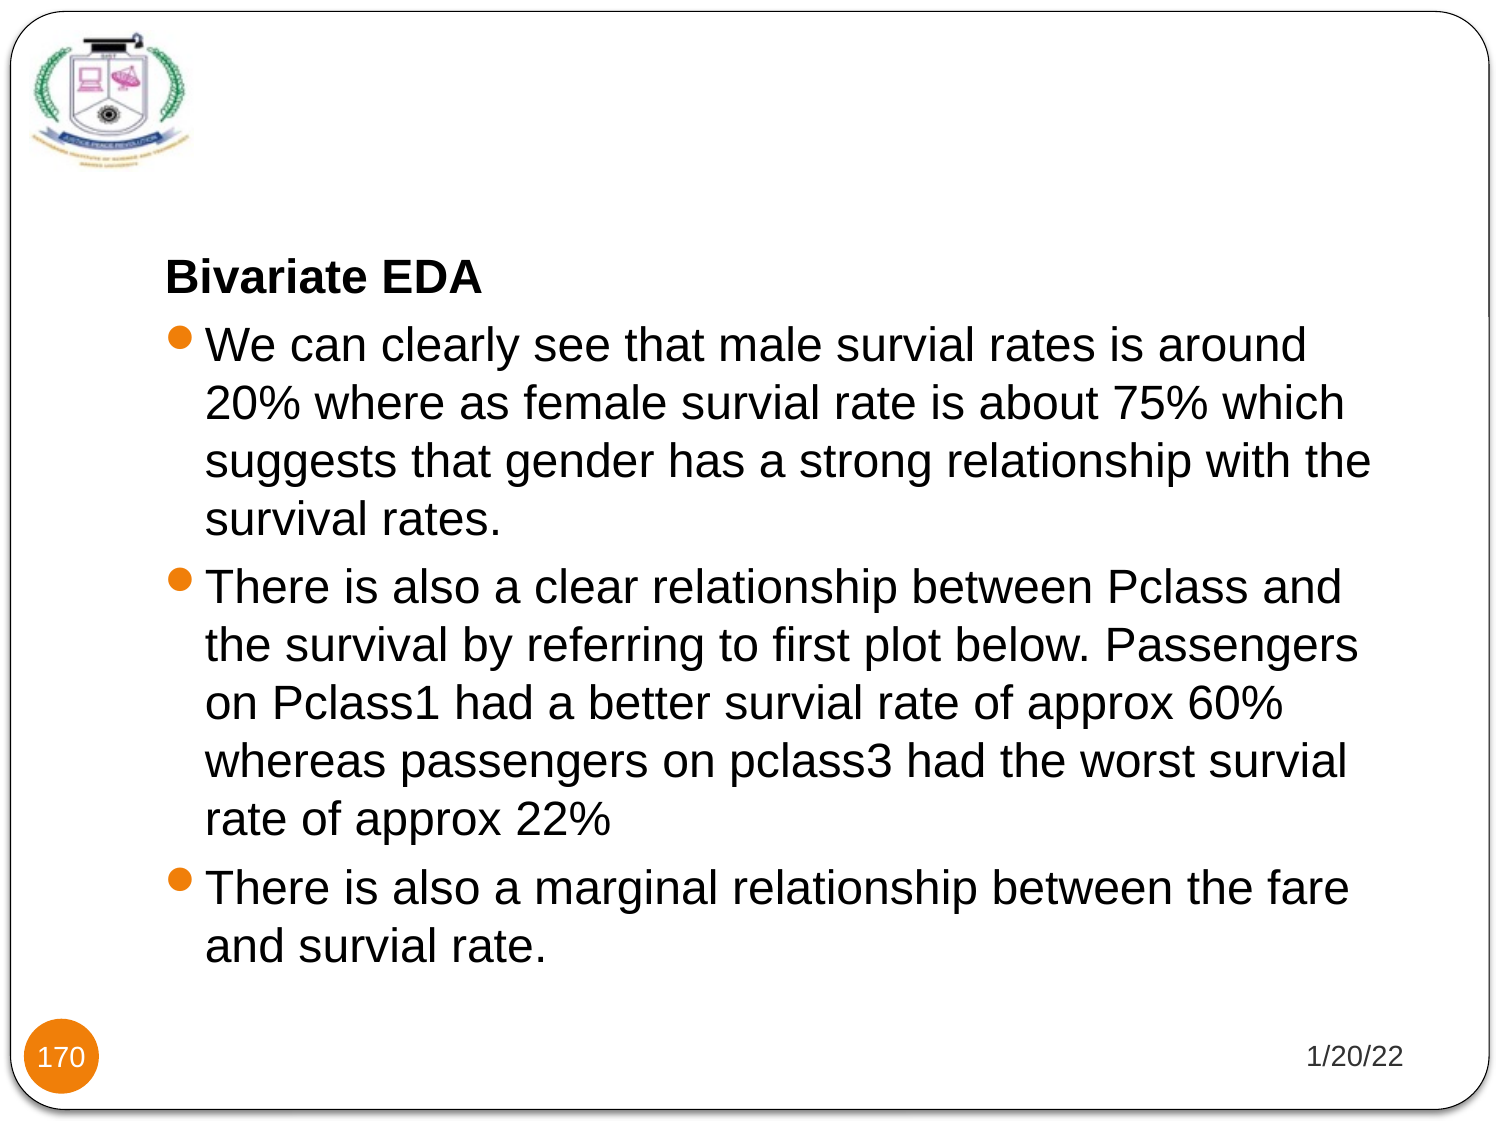

#
Bivariate EDA
We can clearly see that male survial rates is around 20% where as female survial rate is about 75% which suggests that gender has a strong relationship with the survival rates.
There is also a clear relationship between Pclass and the survival by referring to first plot below. Passengers on Pclass1 had a better survial rate of approx 60% whereas passengers on pclass3 had the worst survial rate of approx 22%
There is also a marginal relationship between the fare and survial rate.

1/20/22
170